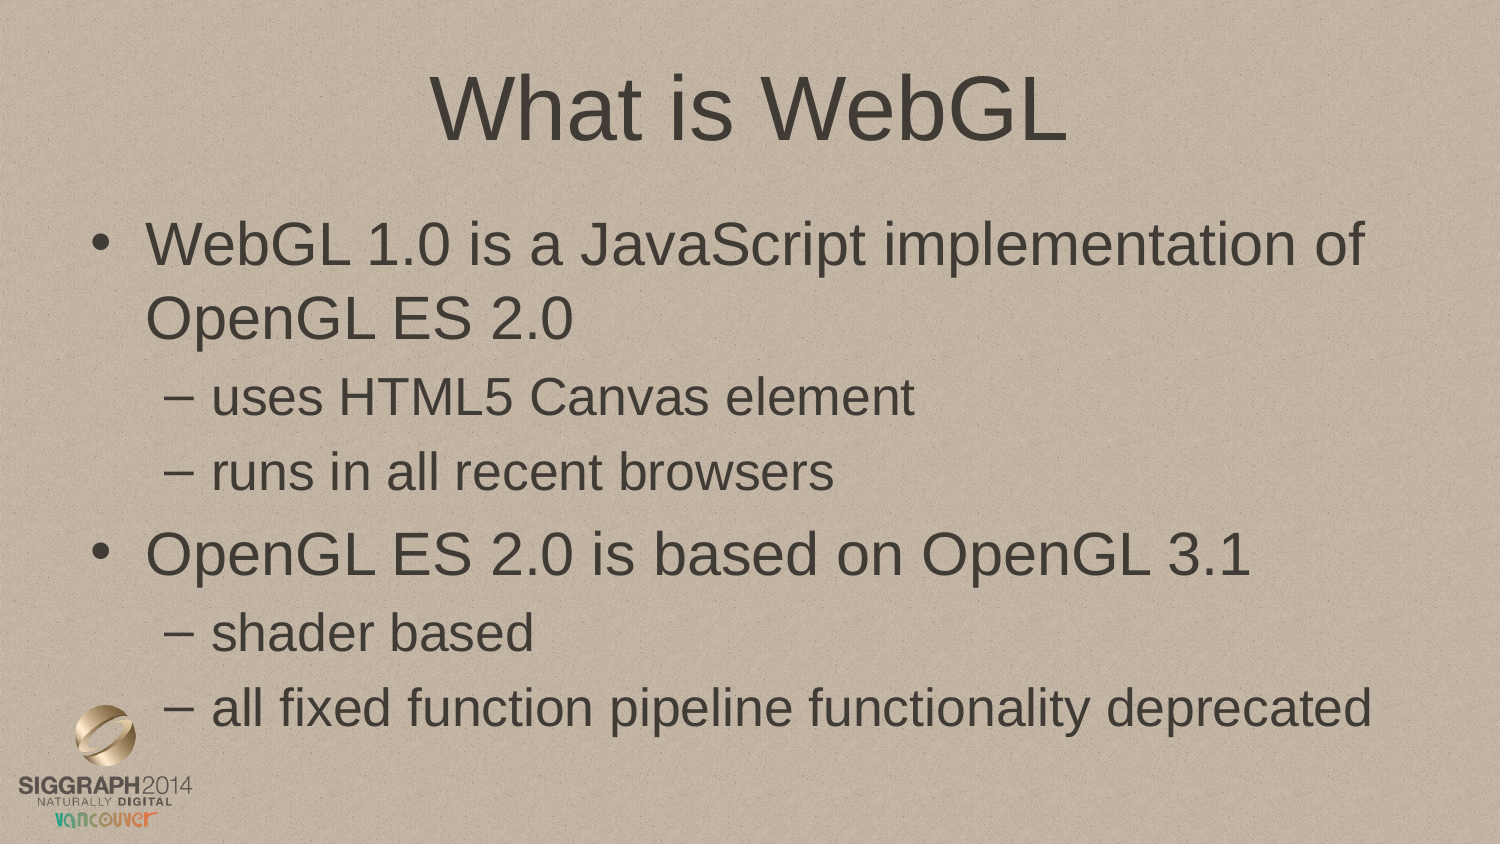

# What is WebGL
WebGL 1.0 is a JavaScript implementation of OpenGL ES 2.0
uses HTML5 Canvas element
runs in all recent browsers
OpenGL ES 2.0 is based on OpenGL 3.1
shader based
all fixed function pipeline functionality deprecated